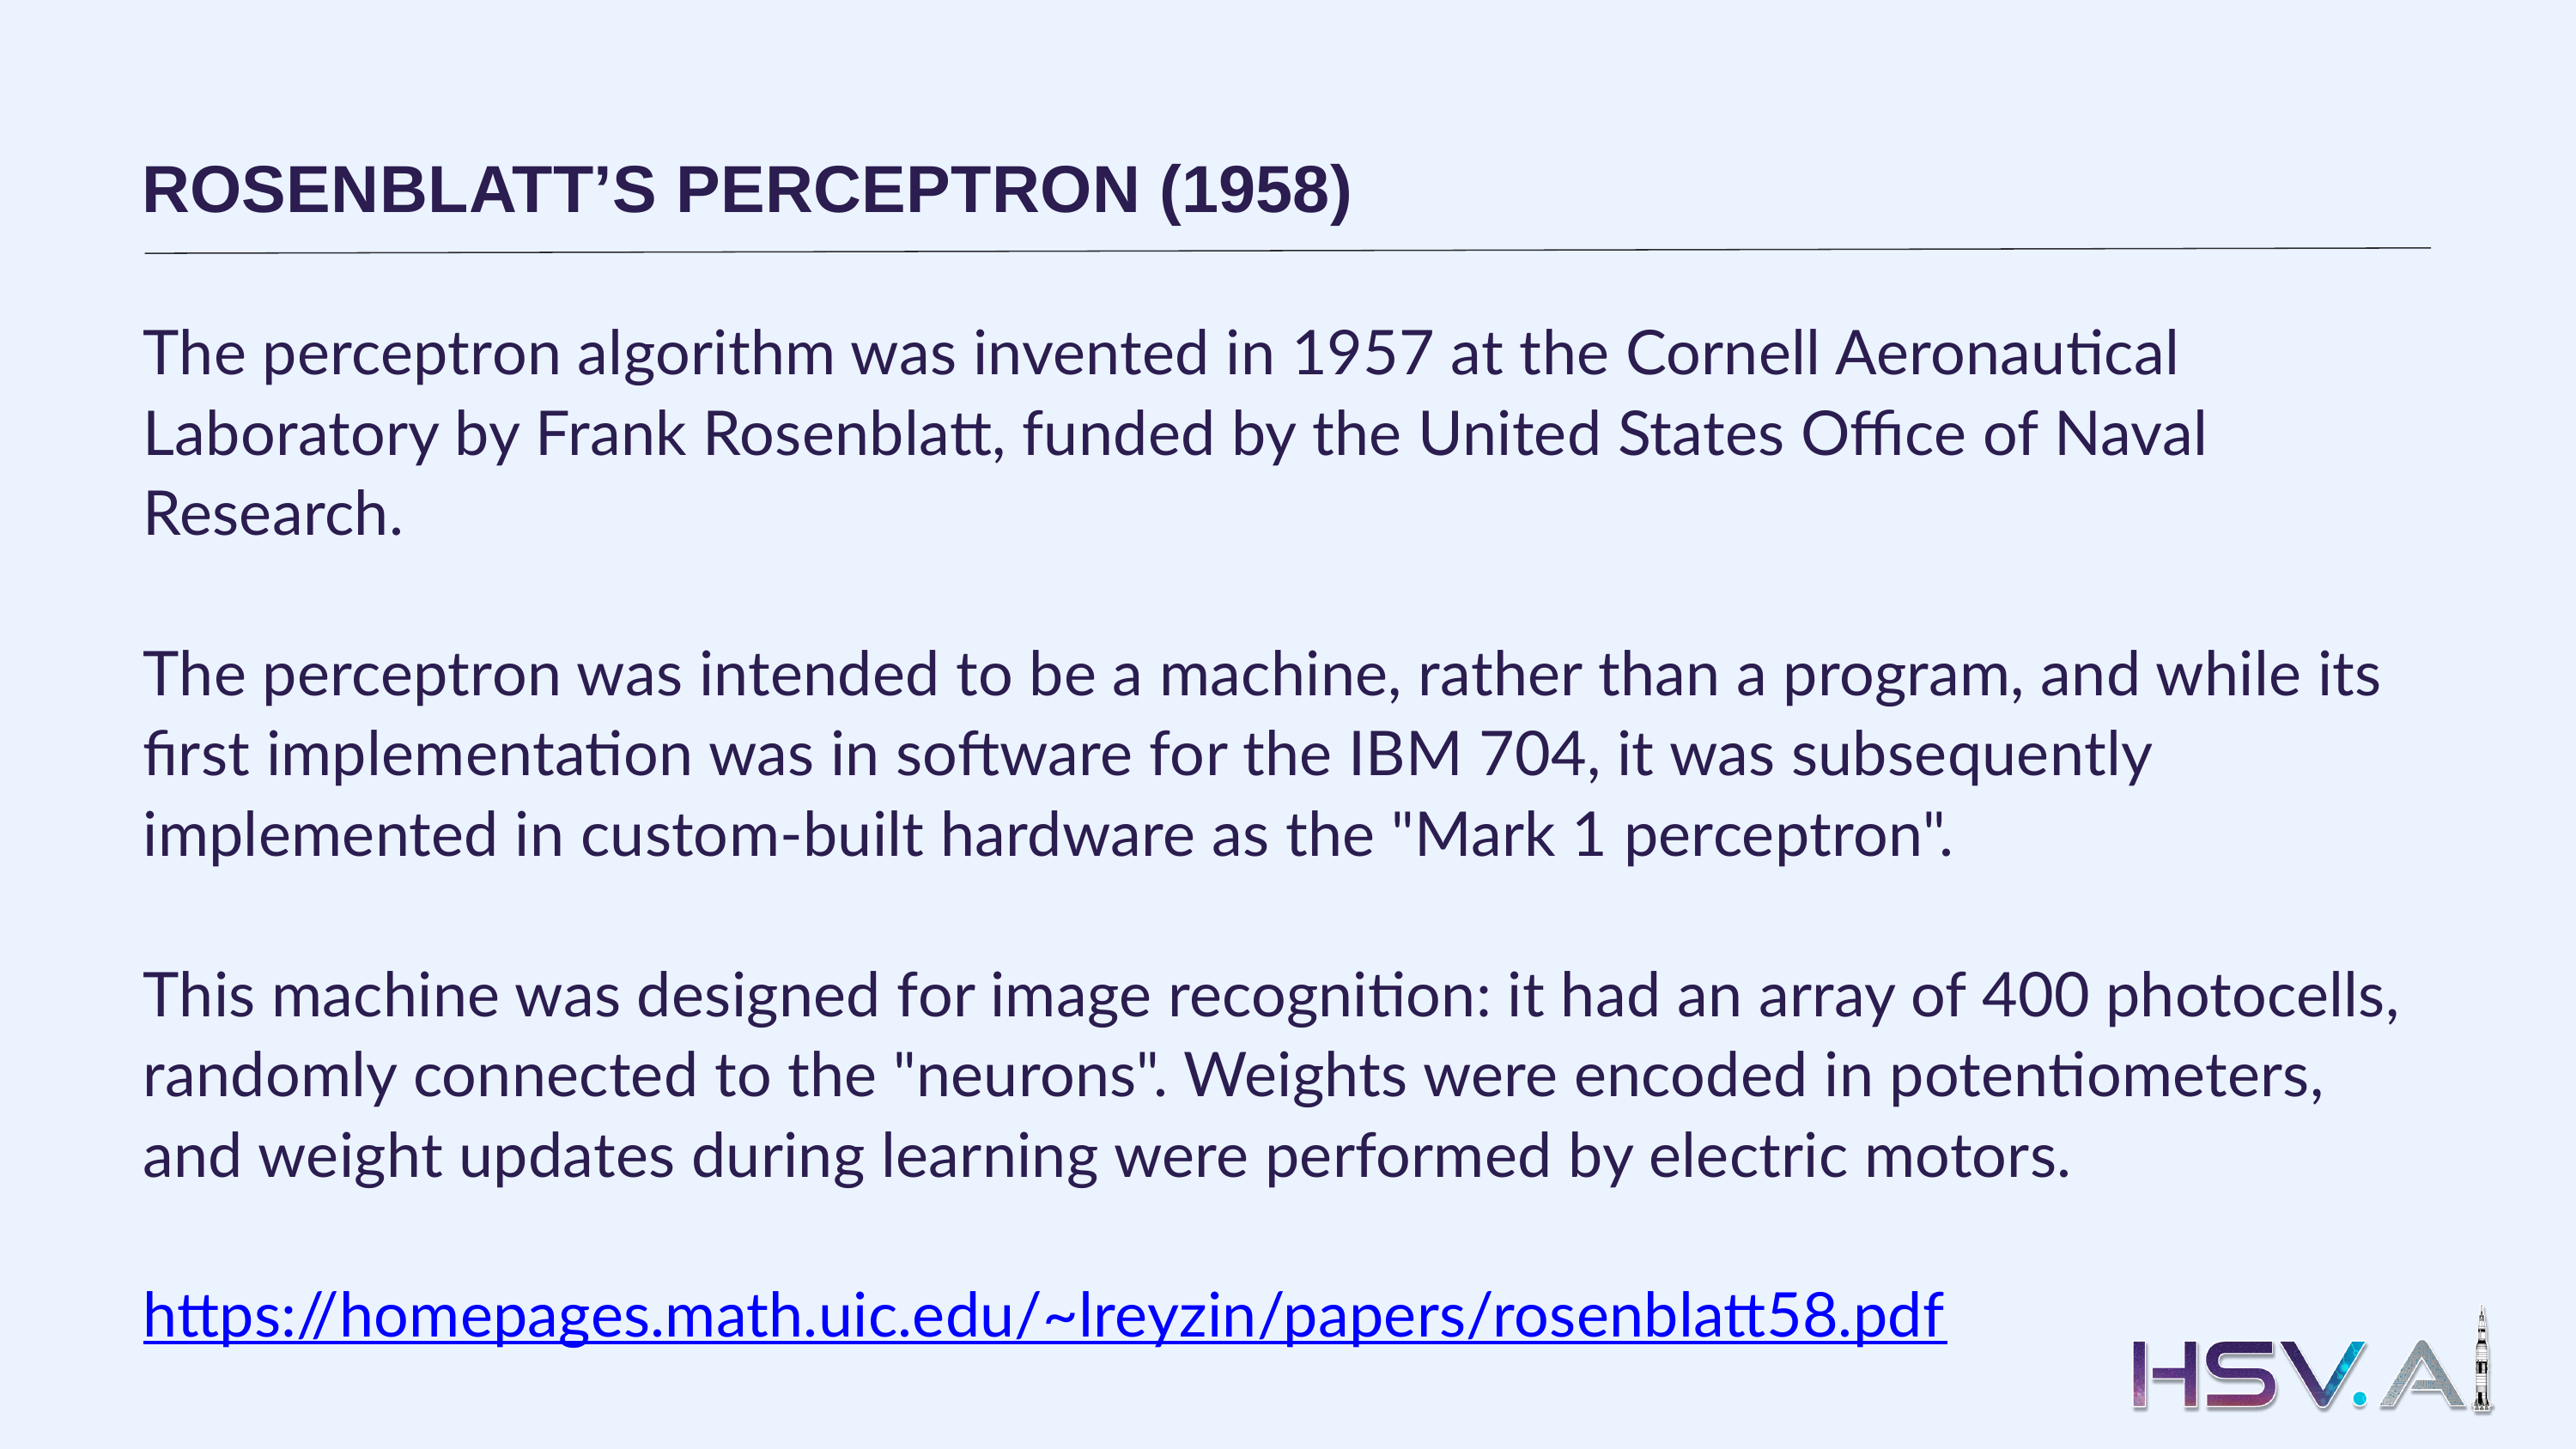

ROSENBLATT’S PERCEPTRON (1958)

The perceptron algorithm was invented in 1957 at the Cornell Aeronautical Laboratory by Frank Rosenblatt, funded by the United States Office of Naval Research.

The perceptron was intended to be a machine, rather than a program, and while its first implementation was in software for the IBM 704, it was subsequently implemented in custom-built hardware as the "Mark 1 perceptron".

This machine was designed for image recognition: it had an array of 400 photocells, randomly connected to the "neurons". Weights were encoded in potentiometers, and weight updates during learning were performed by electric motors.

https://homepages.math.uic.edu/~lreyzin/papers/rosenblatt58.pdf